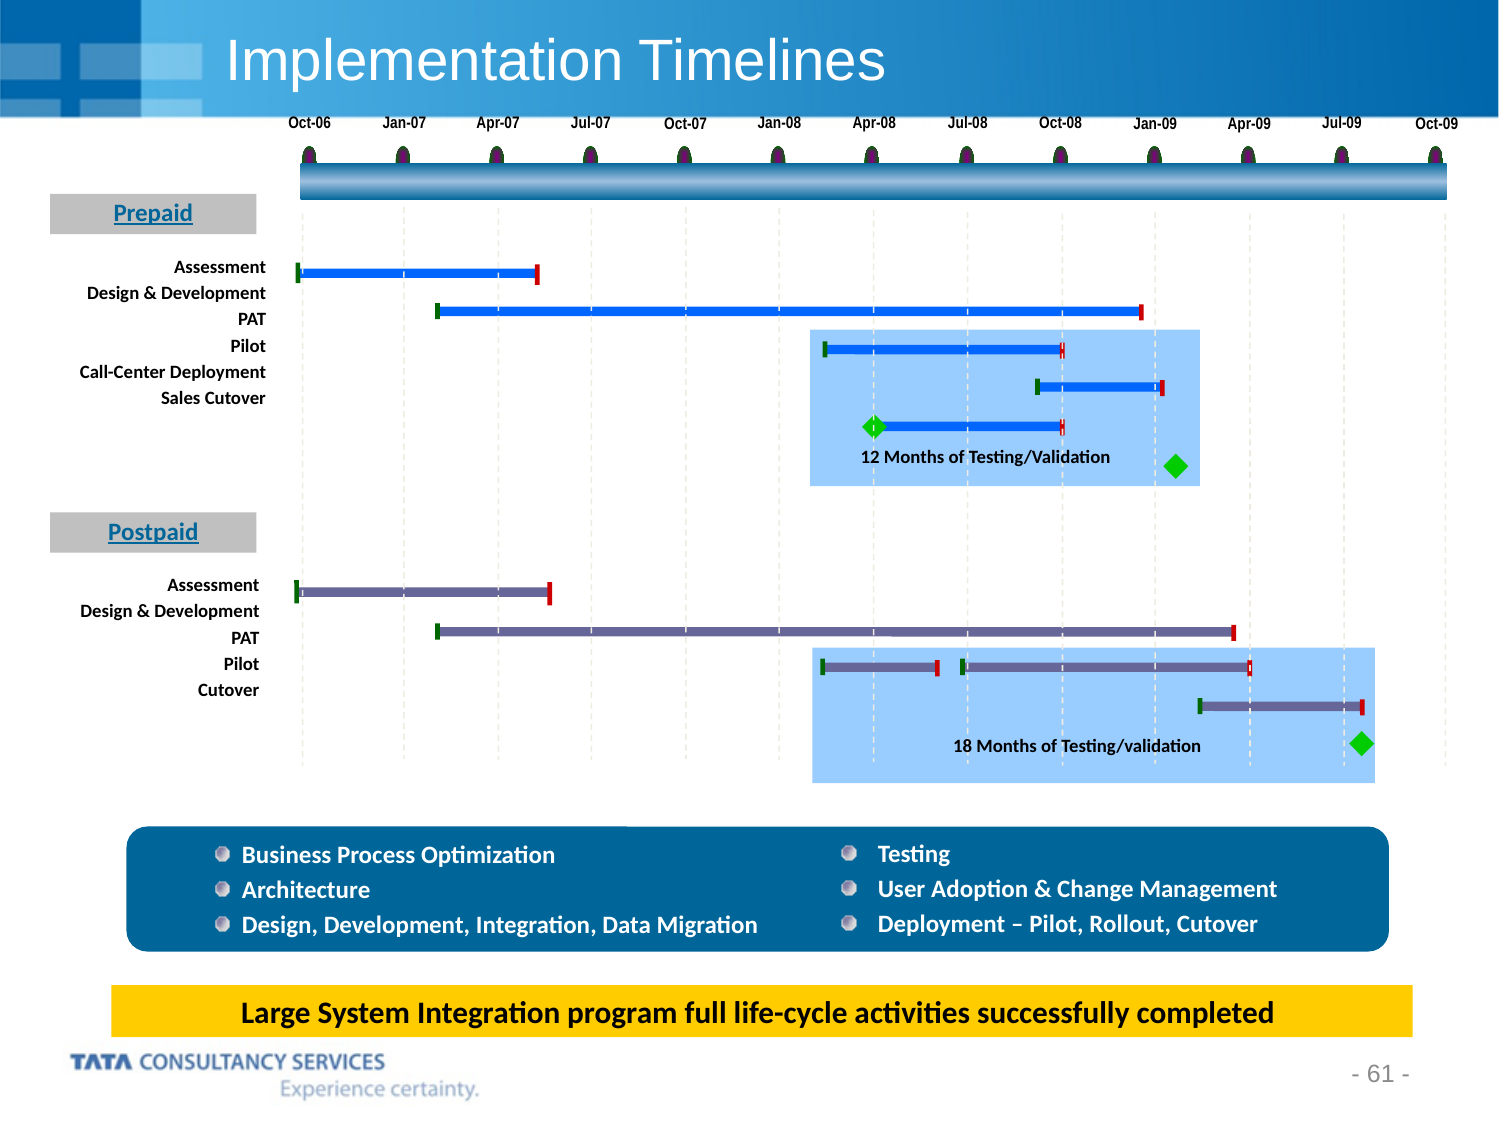

# Implementation Timelines
Jul-07
Oct-08
Oct-06
Jan-07
Apr-07
Jan-08
Apr-08
Jul-08
Jul-09
Oct-07
Jan-09
Apr-09
Oct-09

Prepaid

Assessment
Design & Development
PAT
Pilot
Call-Center Deployment
Sales Cutover

12 Months of Testing/Validation

Postpaid
Assessment
Design & Development
PAT
Pilot
Cutover

18 Months of Testing/validation

Testing
User Adoption & Change Management
Deployment – Pilot, Rollout, Cutover
Business Process Optimization
Architecture
Design, Development, Integration, Data Migration
Large System Integration program full life-cycle activities successfully completed
- 61 -